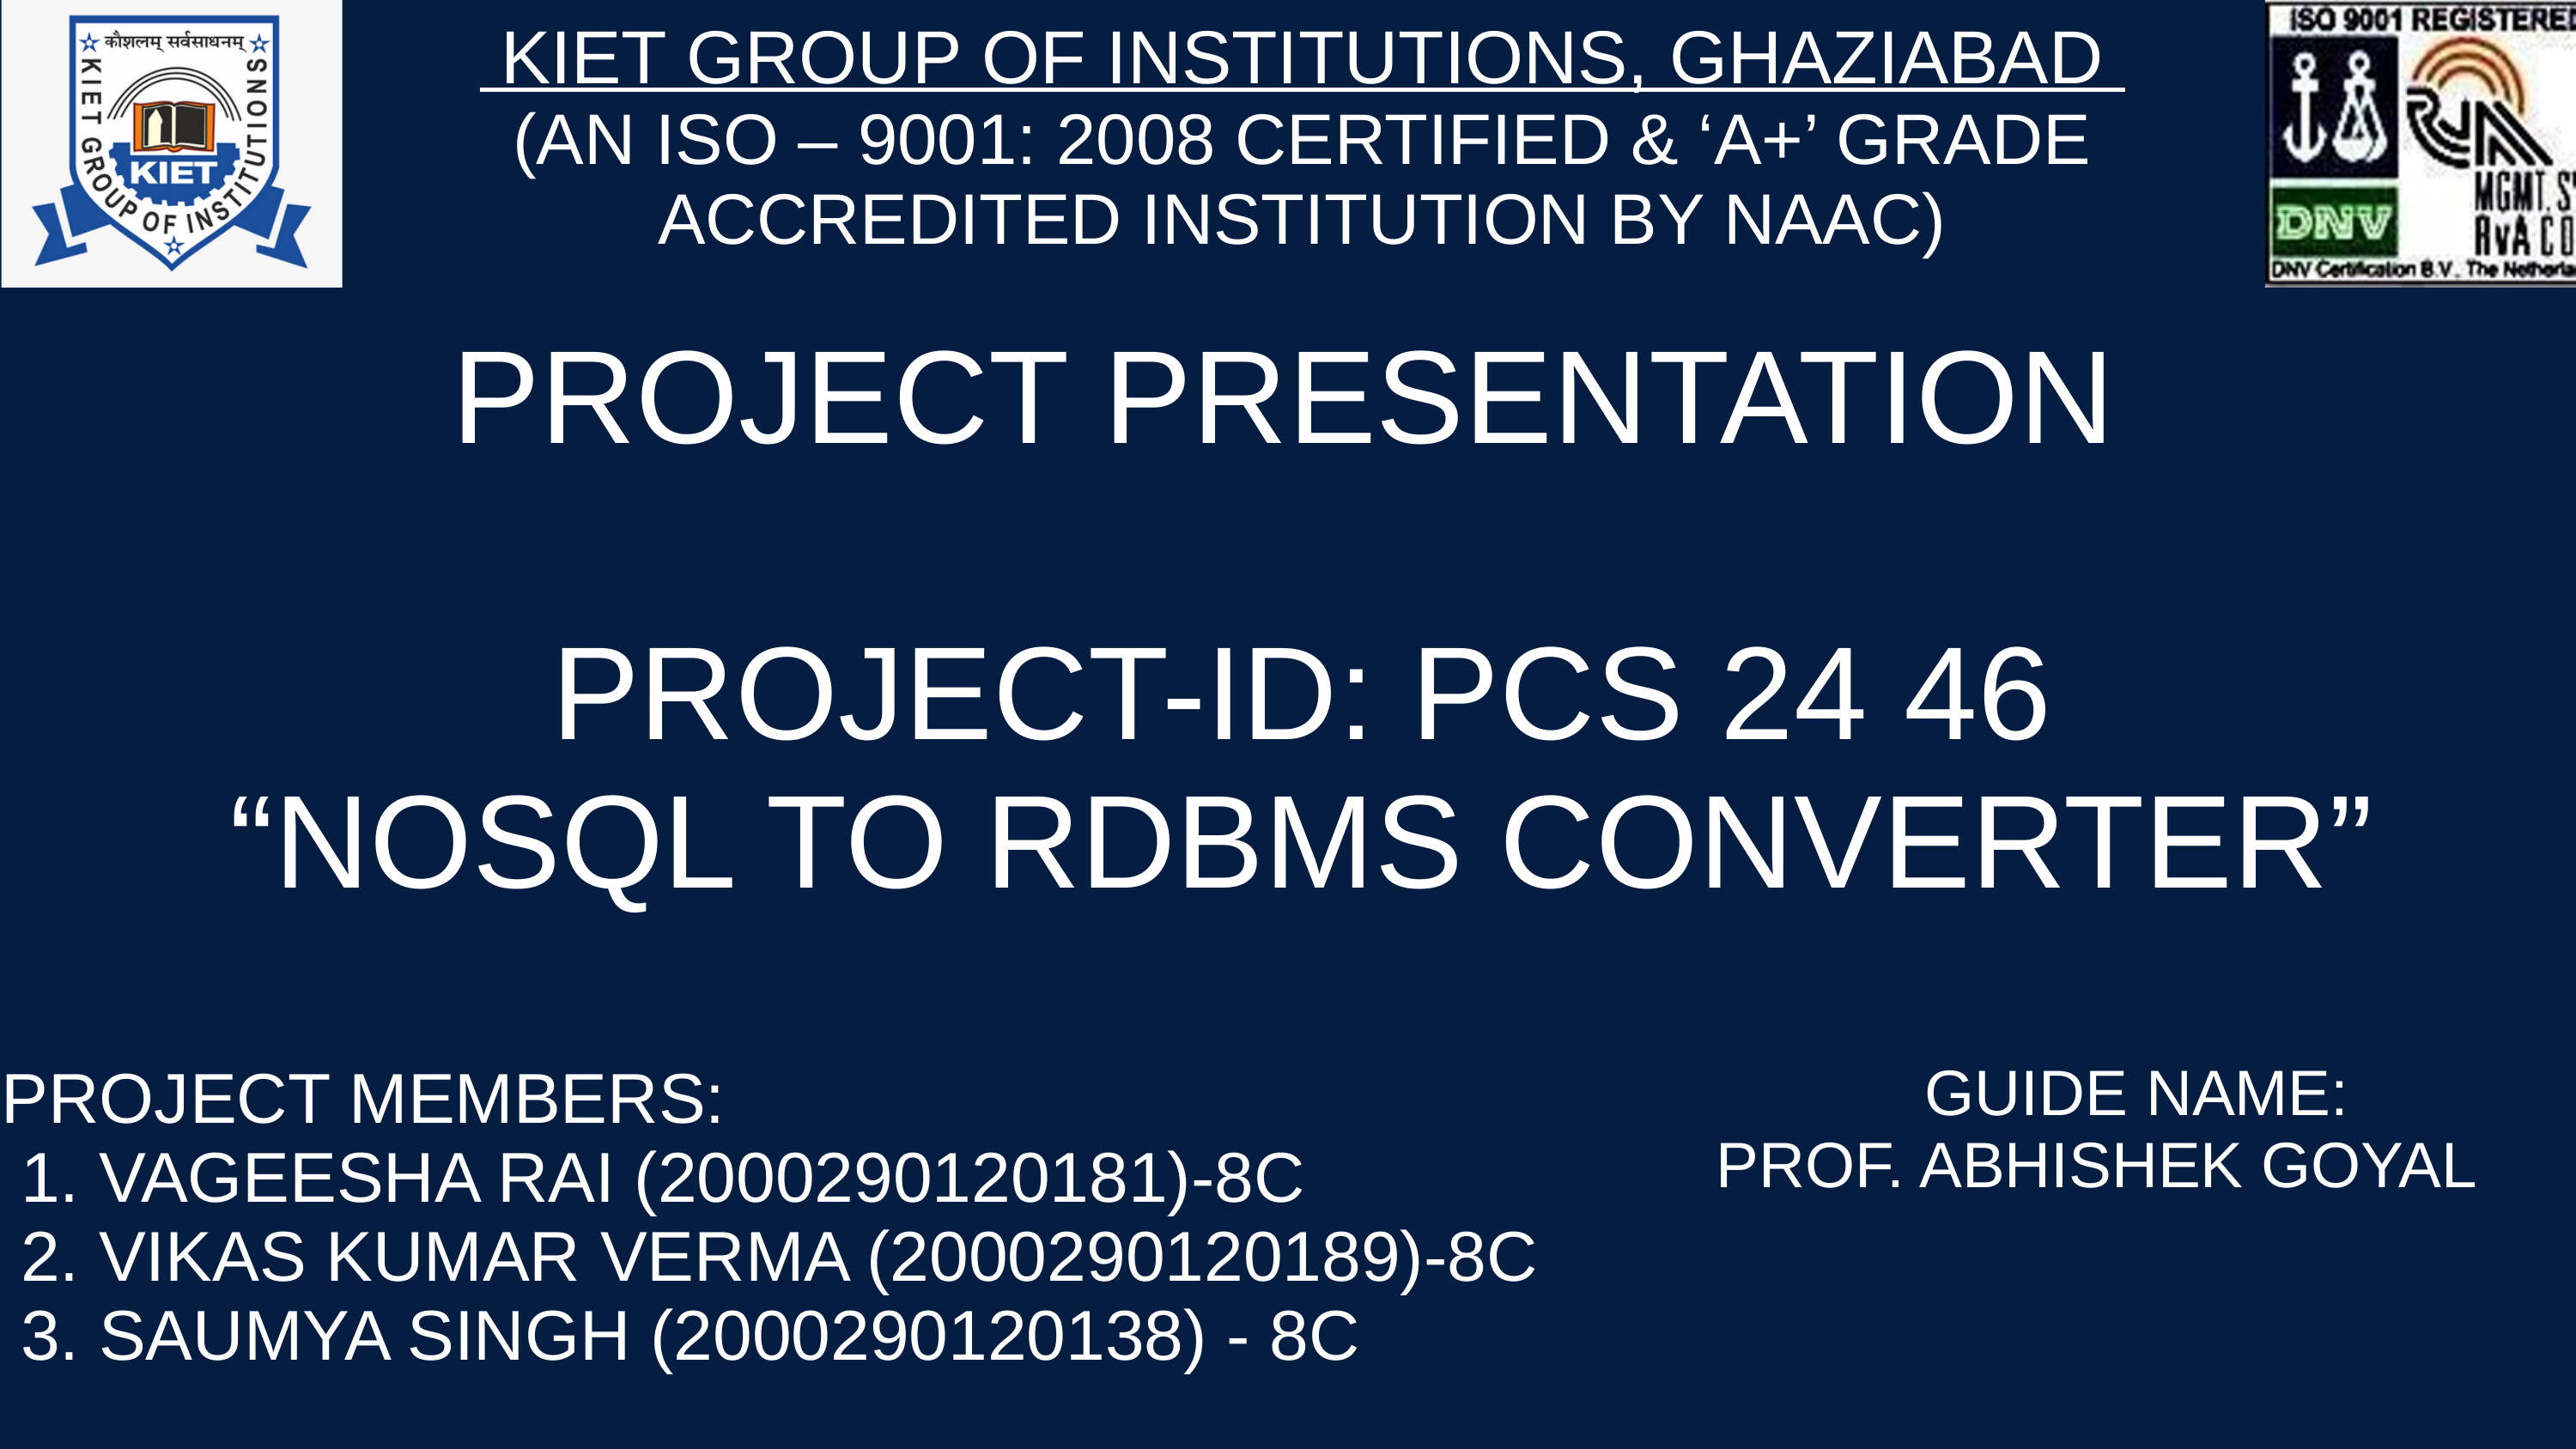

KIET GROUP OF INSTITUTIONS, GHAZIABAD
(AN ISO – 9001: 2008 CERTIFIED & ‘A+’ GRADE ACCREDITED INSTITUTION BY NAAC)
PROJECT PRESENTATION

PROJECT-ID: PCS 24 46
“NOSQL TO RDBMS CONVERTER”
GUIDE NAME:
PROF. ABHISHEK GOYAL
PROJECT MEMBERS:
 1. VAGEESHA RAI (2000290120181)-8C
 2. VIKAS KUMAR VERMA (2000290120189)-8C
 3. SAUMYA SINGH (2000290120138) - 8C